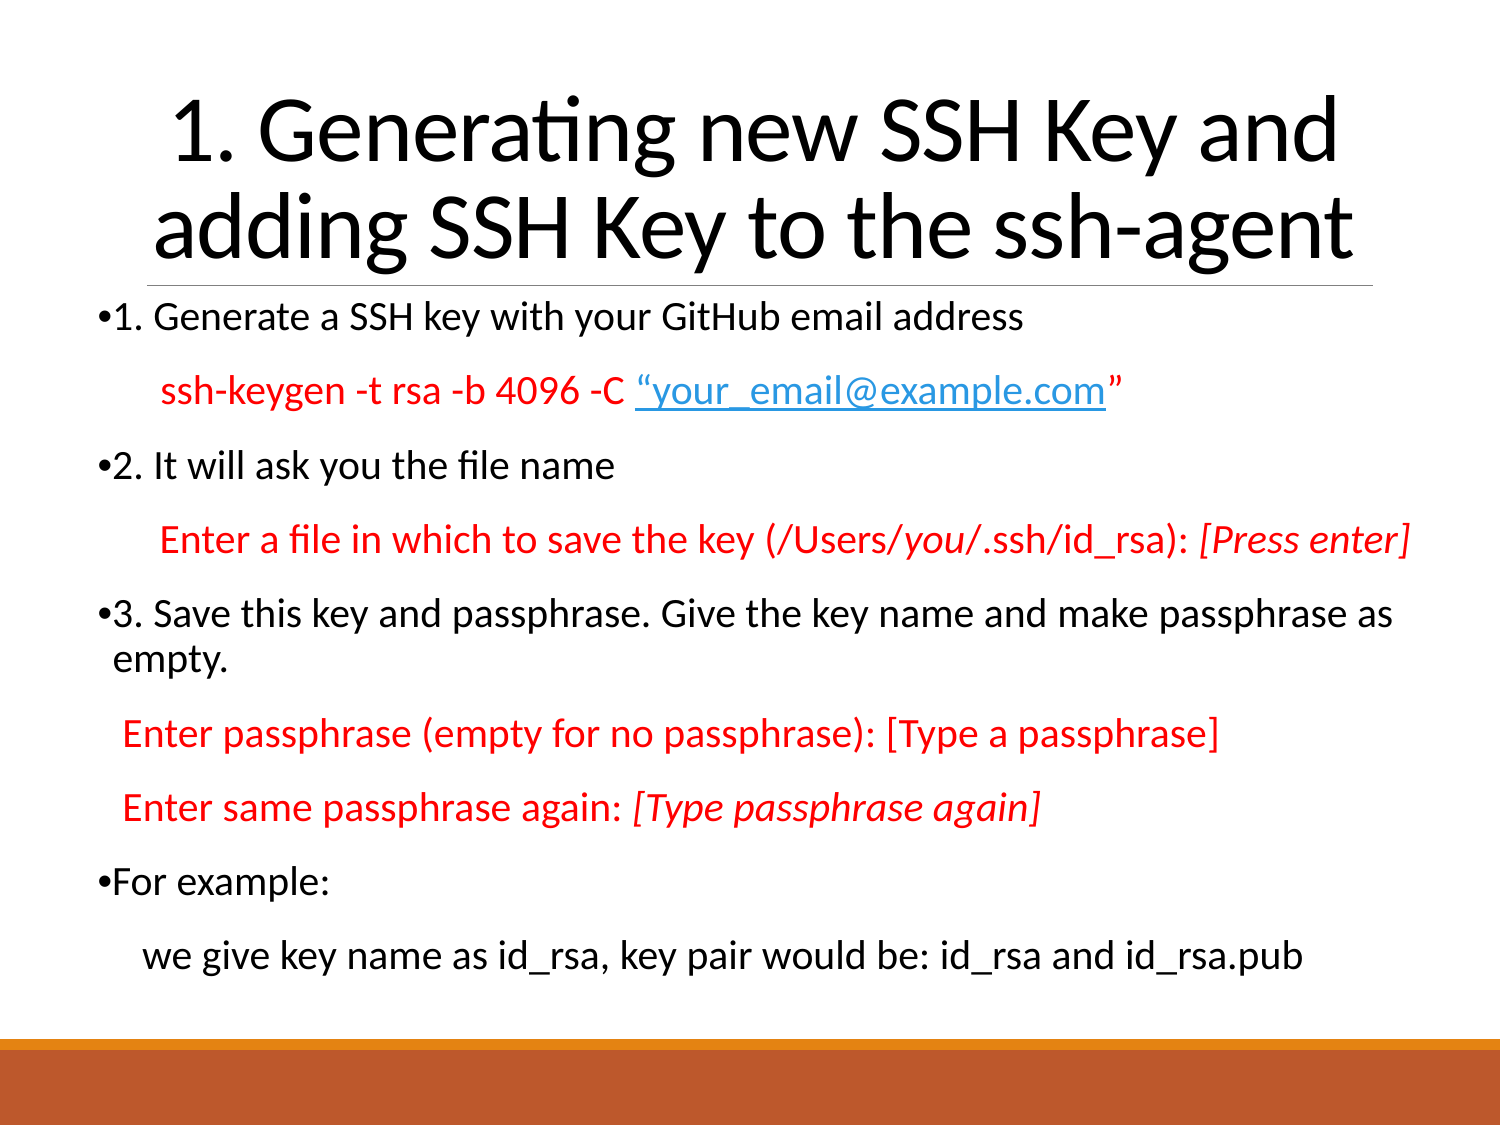

# 1. Generating new SSH Key and adding SSH Key to the ssh-agent
•1. Generate a SSH key with your GitHub email address
         ssh-keygen -t rsa -b 4096 -C “your_email@example.com”
•2. It will ask you the file name
       Enter a file in which to save the key (/Users/you/.ssh/id_rsa): [Press enter]
•3. Save this key and passphrase. Give the key name and make passphrase as empty.
     Enter passphrase (empty for no passphrase): [Type a passphrase]
     Enter same passphrase again: [Type passphrase again]
•For example:
  we give key name as id_rsa, key pair would be: id_rsa and id_rsa.pub